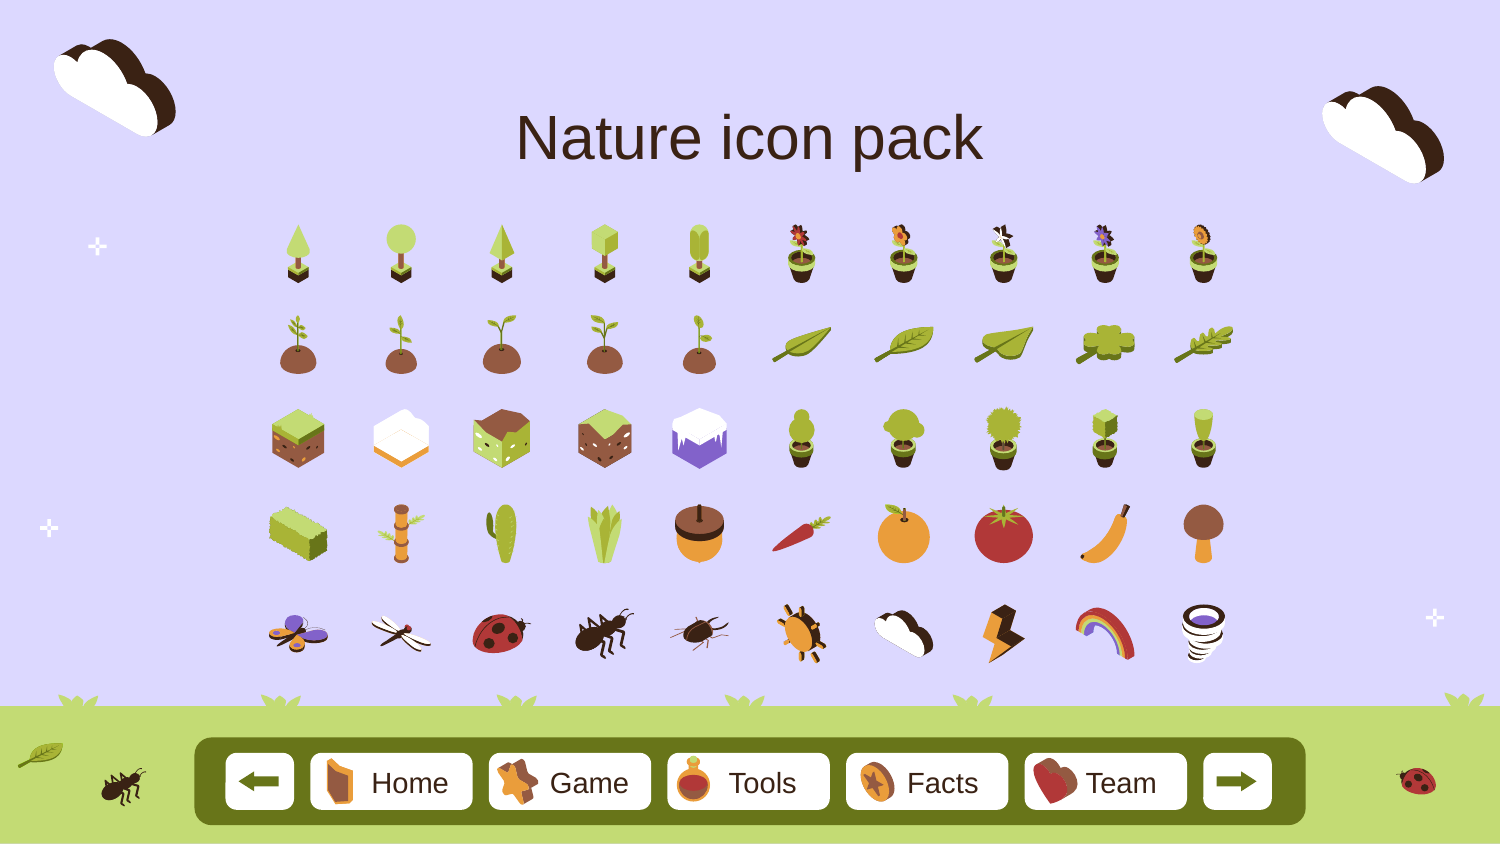

# Nature icon pack

Team
Home
Game
Tools
Facts